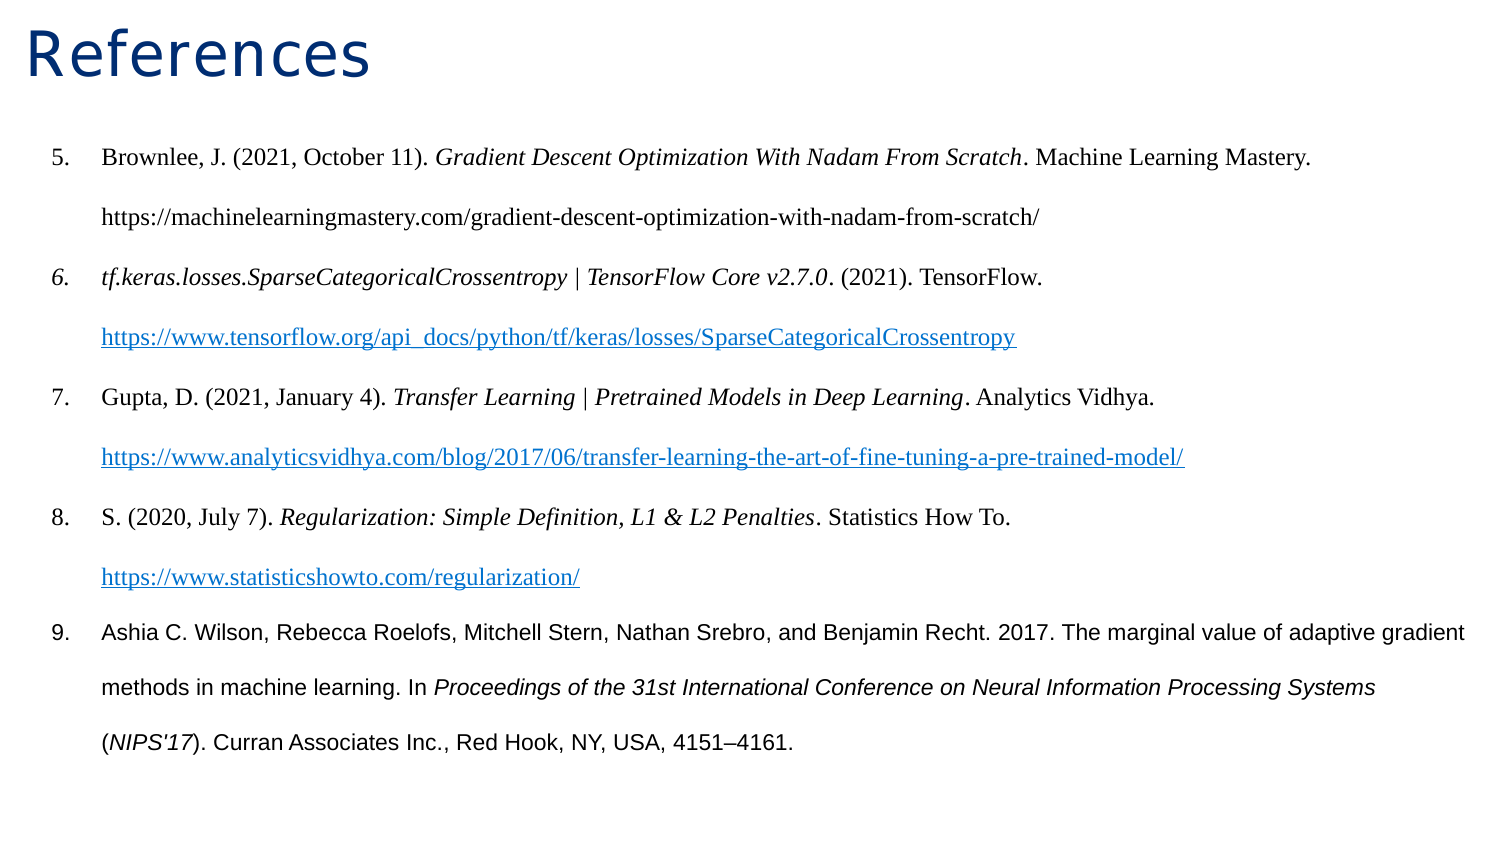

# References
Brownlee, J. (2021, October 11). Gradient Descent Optimization With Nadam From Scratch. Machine Learning Mastery. https://machinelearningmastery.com/gradient-descent-optimization-with-nadam-from-scratch/
tf.keras.losses.SparseCategoricalCrossentropy | TensorFlow Core v2.7.0. (2021). TensorFlow. https://www.tensorflow.org/api_docs/python/tf/keras/losses/SparseCategoricalCrossentropy
Gupta, D. (2021, January 4). Transfer Learning | Pretrained Models in Deep Learning. Analytics Vidhya. https://www.analyticsvidhya.com/blog/2017/06/transfer-learning-the-art-of-fine-tuning-a-pre-trained-model/
S. (2020, July 7). Regularization: Simple Definition, L1 & L2 Penalties. Statistics How To. https://www.statisticshowto.com/regularization/
Ashia C. Wilson, Rebecca Roelofs, Mitchell Stern, Nathan Srebro, and Benjamin Recht. 2017. The marginal value of adaptive gradient methods in machine learning. In Proceedings of the 31st International Conference on Neural Information Processing Systems (NIPS'17). Curran Associates Inc., Red Hook, NY, USA, 4151–4161.